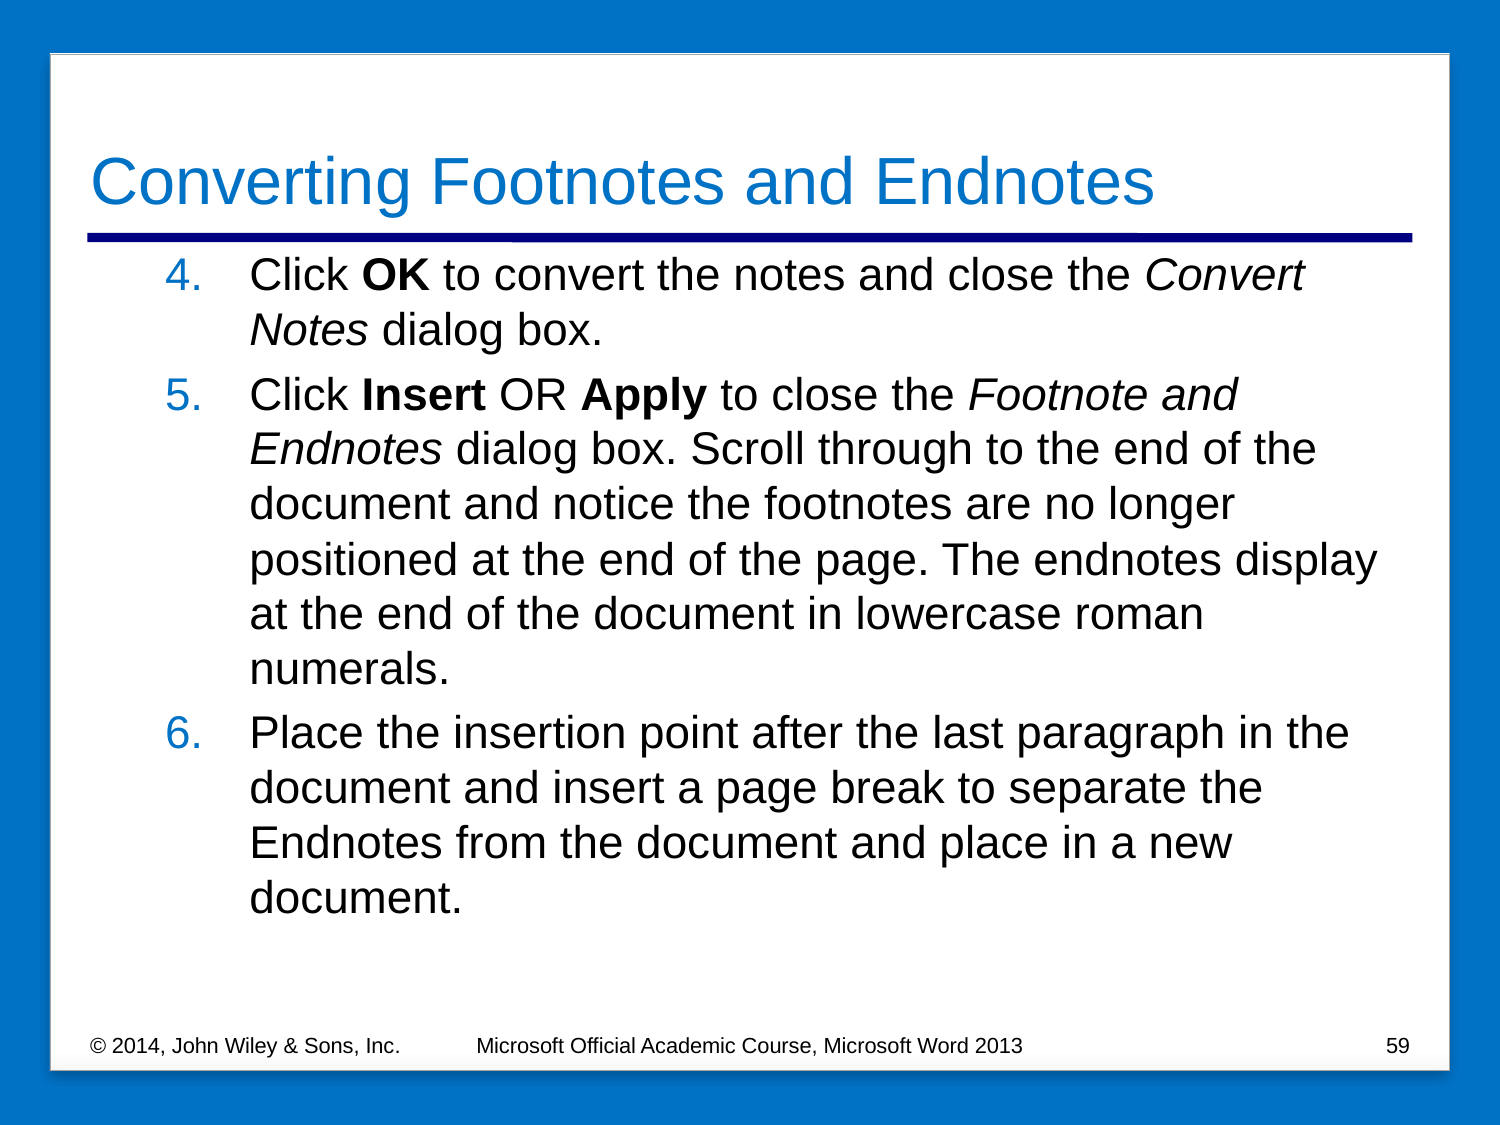

# Converting Footnotes and Endnotes
Click OK to convert the notes and close the Convert Notes dialog box.
Click Insert OR Apply to close the Footnote and Endnotes dialog box. Scroll through to the end of the document and notice the footnotes are no longer positioned at the end of the page. The endnotes display at the end of the document in lowercase roman numerals.
Place the insertion point after the last paragraph in the document and insert a page break to separate the Endnotes from the document and place in a new document.
© 2014, John Wiley & Sons, Inc.
Microsoft Official Academic Course, Microsoft Word 2013
59